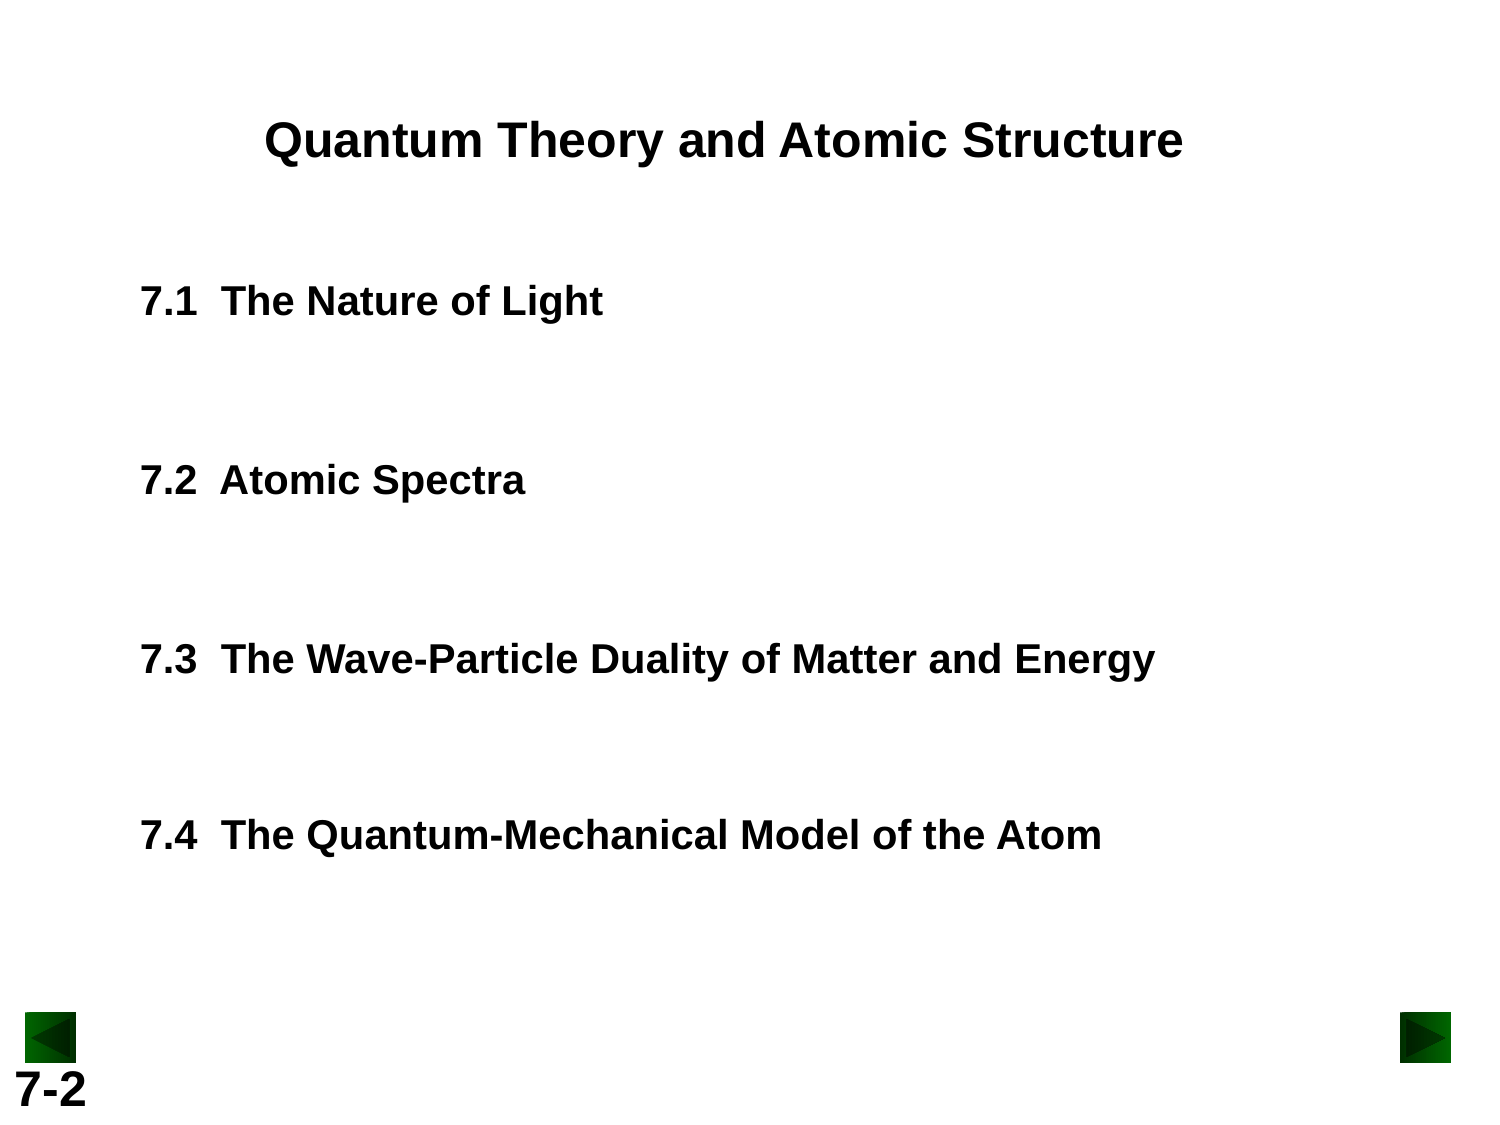

Quantum Theory and Atomic Structure
7.1  The Nature of Light
7.2  Atomic Spectra
7.3  The Wave-Particle Duality of Matter and Energy
7.4  The Quantum-Mechanical Model of the Atom